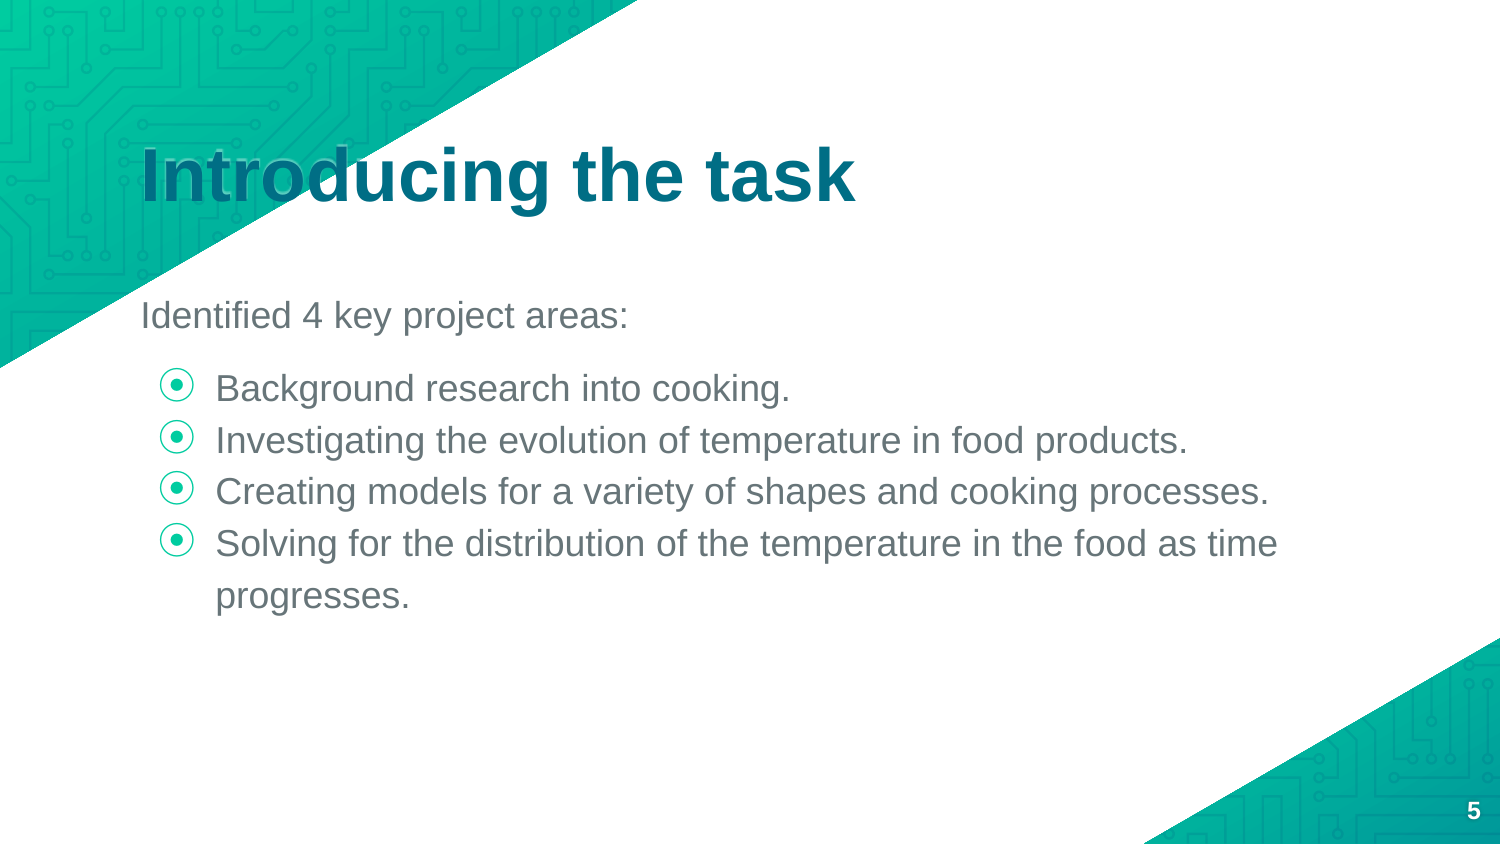

# Introducing the task
Identified 4 key project areas:
Background research into cooking.
Investigating the evolution of temperature in food products.
Creating models for a variety of shapes and cooking processes.
Solving for the distribution of the temperature in the food as time progresses.
5